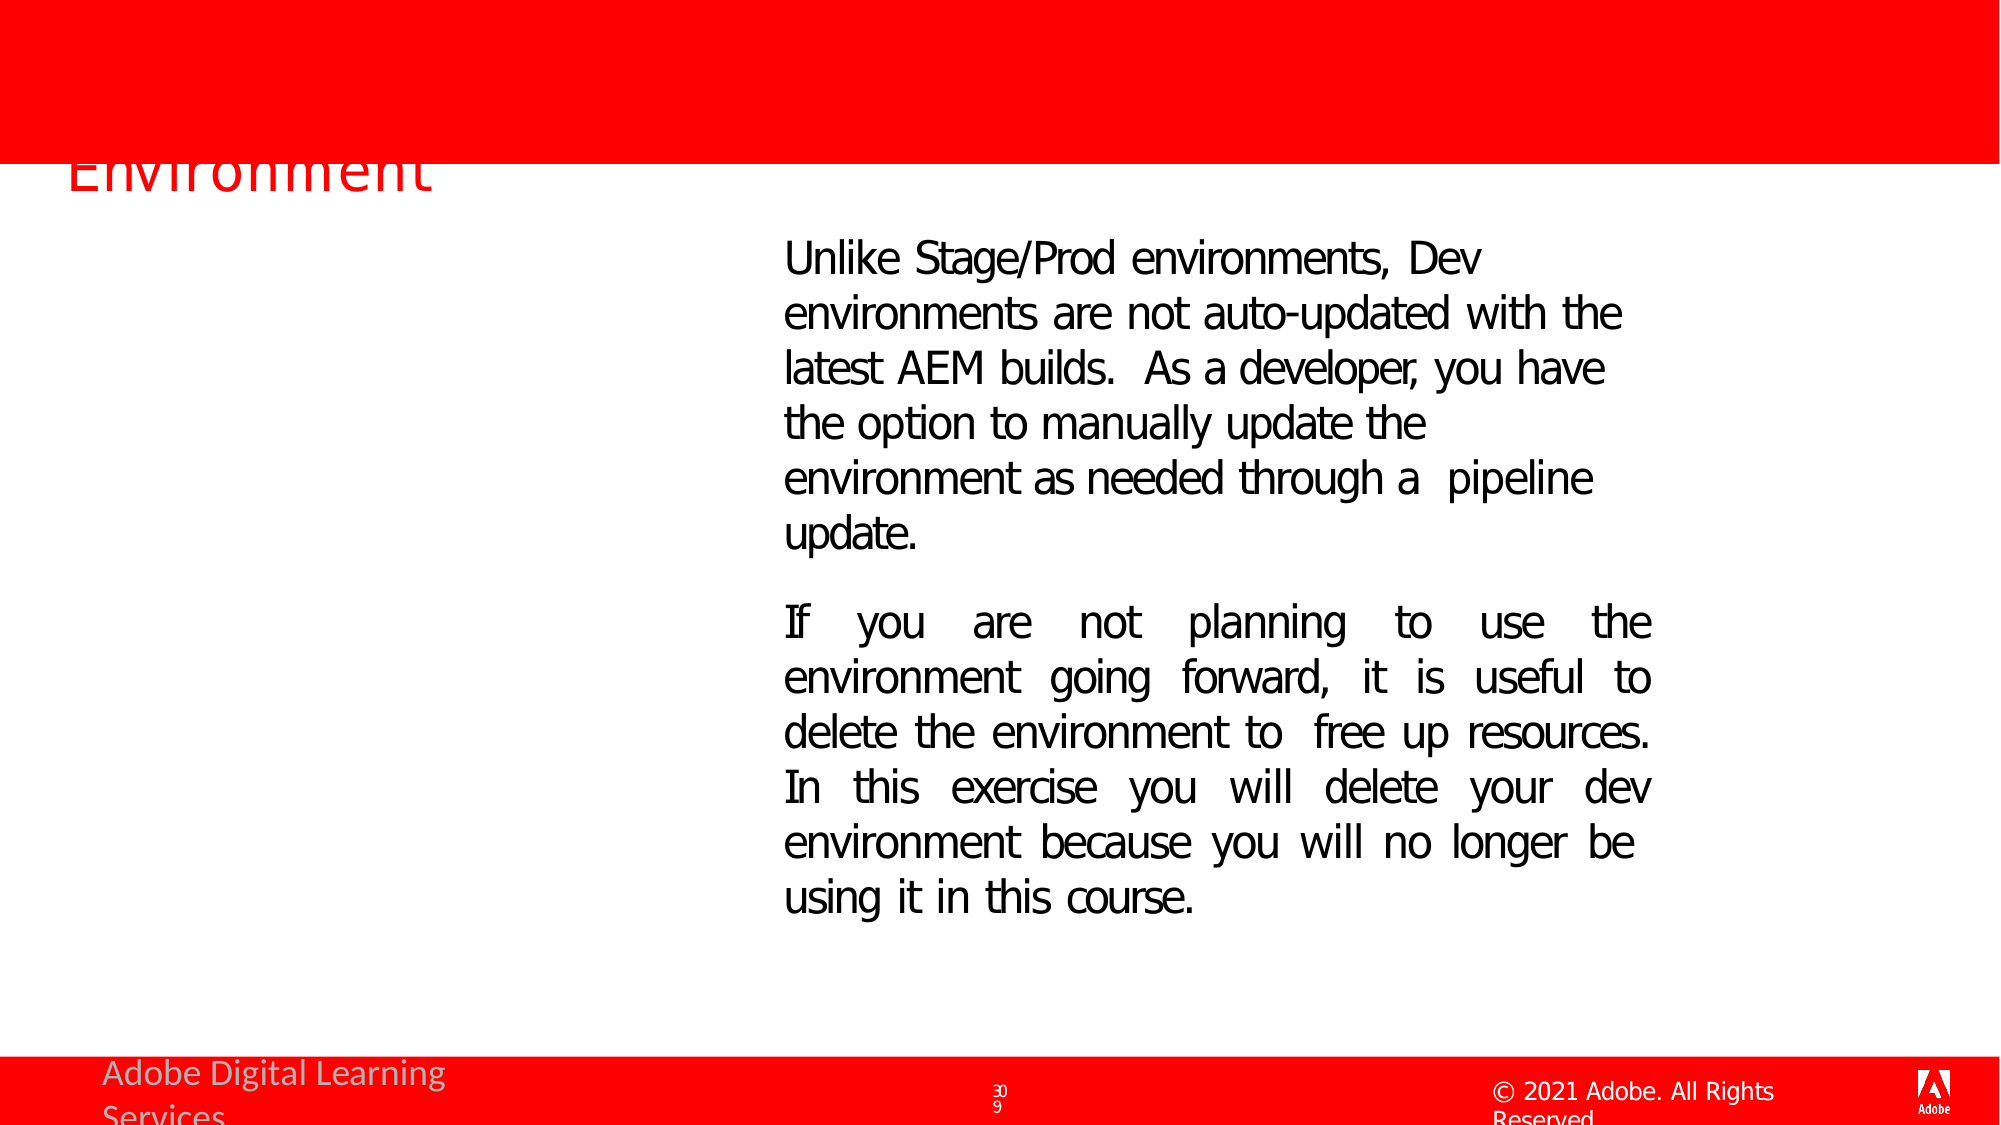

# Exercise 1: Remove the Dev Environment
Unlike Stage/Prod environments, Dev environments are not auto-updated with the latest AEM builds.  As a developer, you have the option to manually update the environment as needed through a  pipeline update.
If you are not planning to use the environment going forward, it is useful to delete the environment to  free up resources. In this exercise you will delete your dev environment because you will no longer be  using it in this course.
Adobe Digital Learning Services
© 2021 Adobe. All Rights Reserved
309